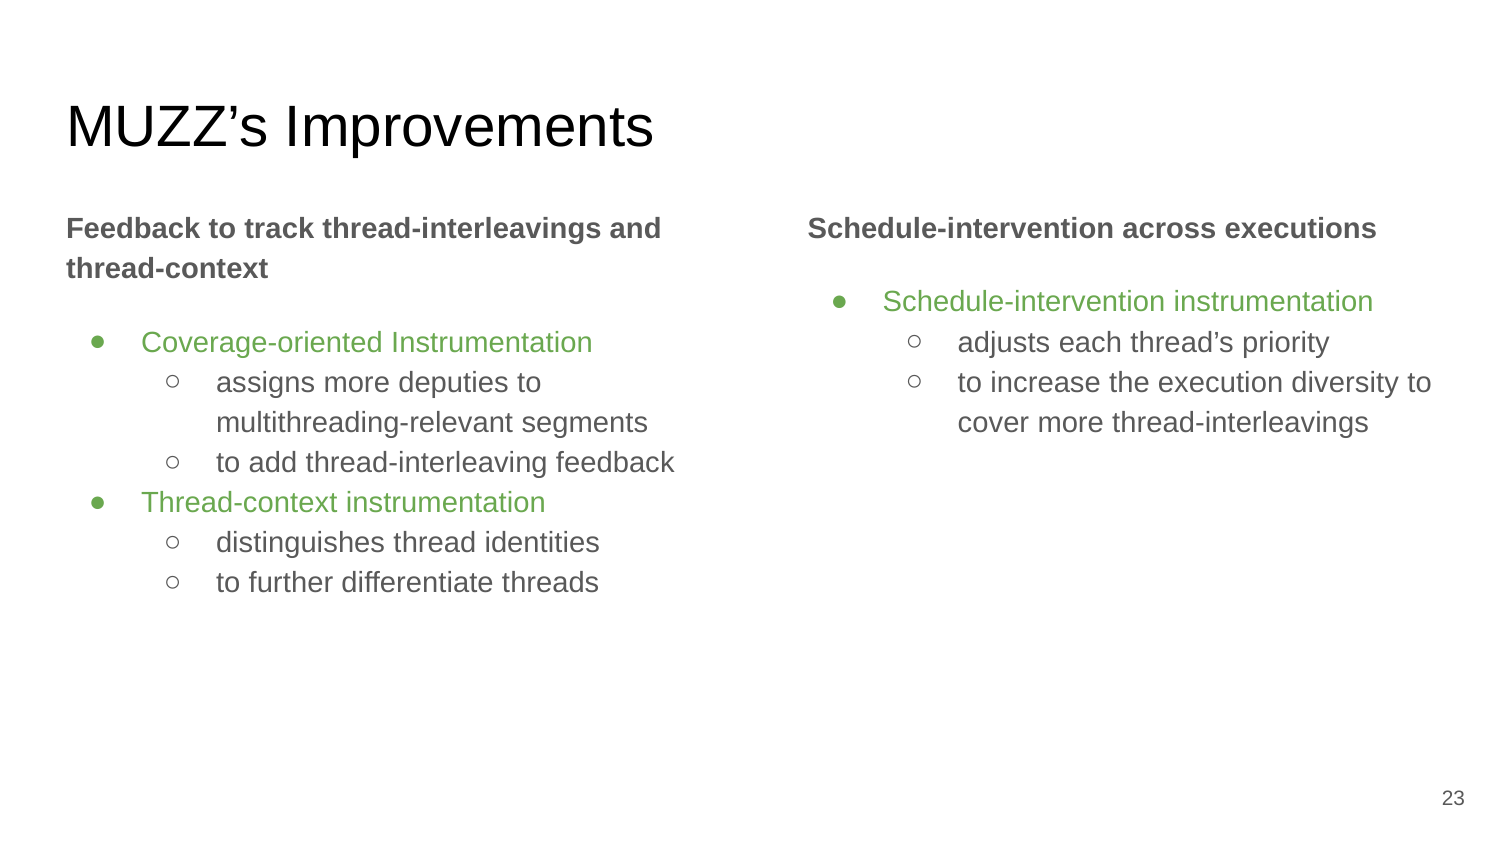

# MUZZ’s Improvements
Feedback to track thread-interleavings and thread-context
Coverage-oriented Instrumentation
assigns more deputies to multithreading-relevant segments
to add thread-interleaving feedback
Thread-context instrumentation
distinguishes thread identities
to further differentiate threads
Schedule-intervention across executions
Schedule-intervention instrumentation
adjusts each thread’s priority
to increase the execution diversity to cover more thread-interleavings
23